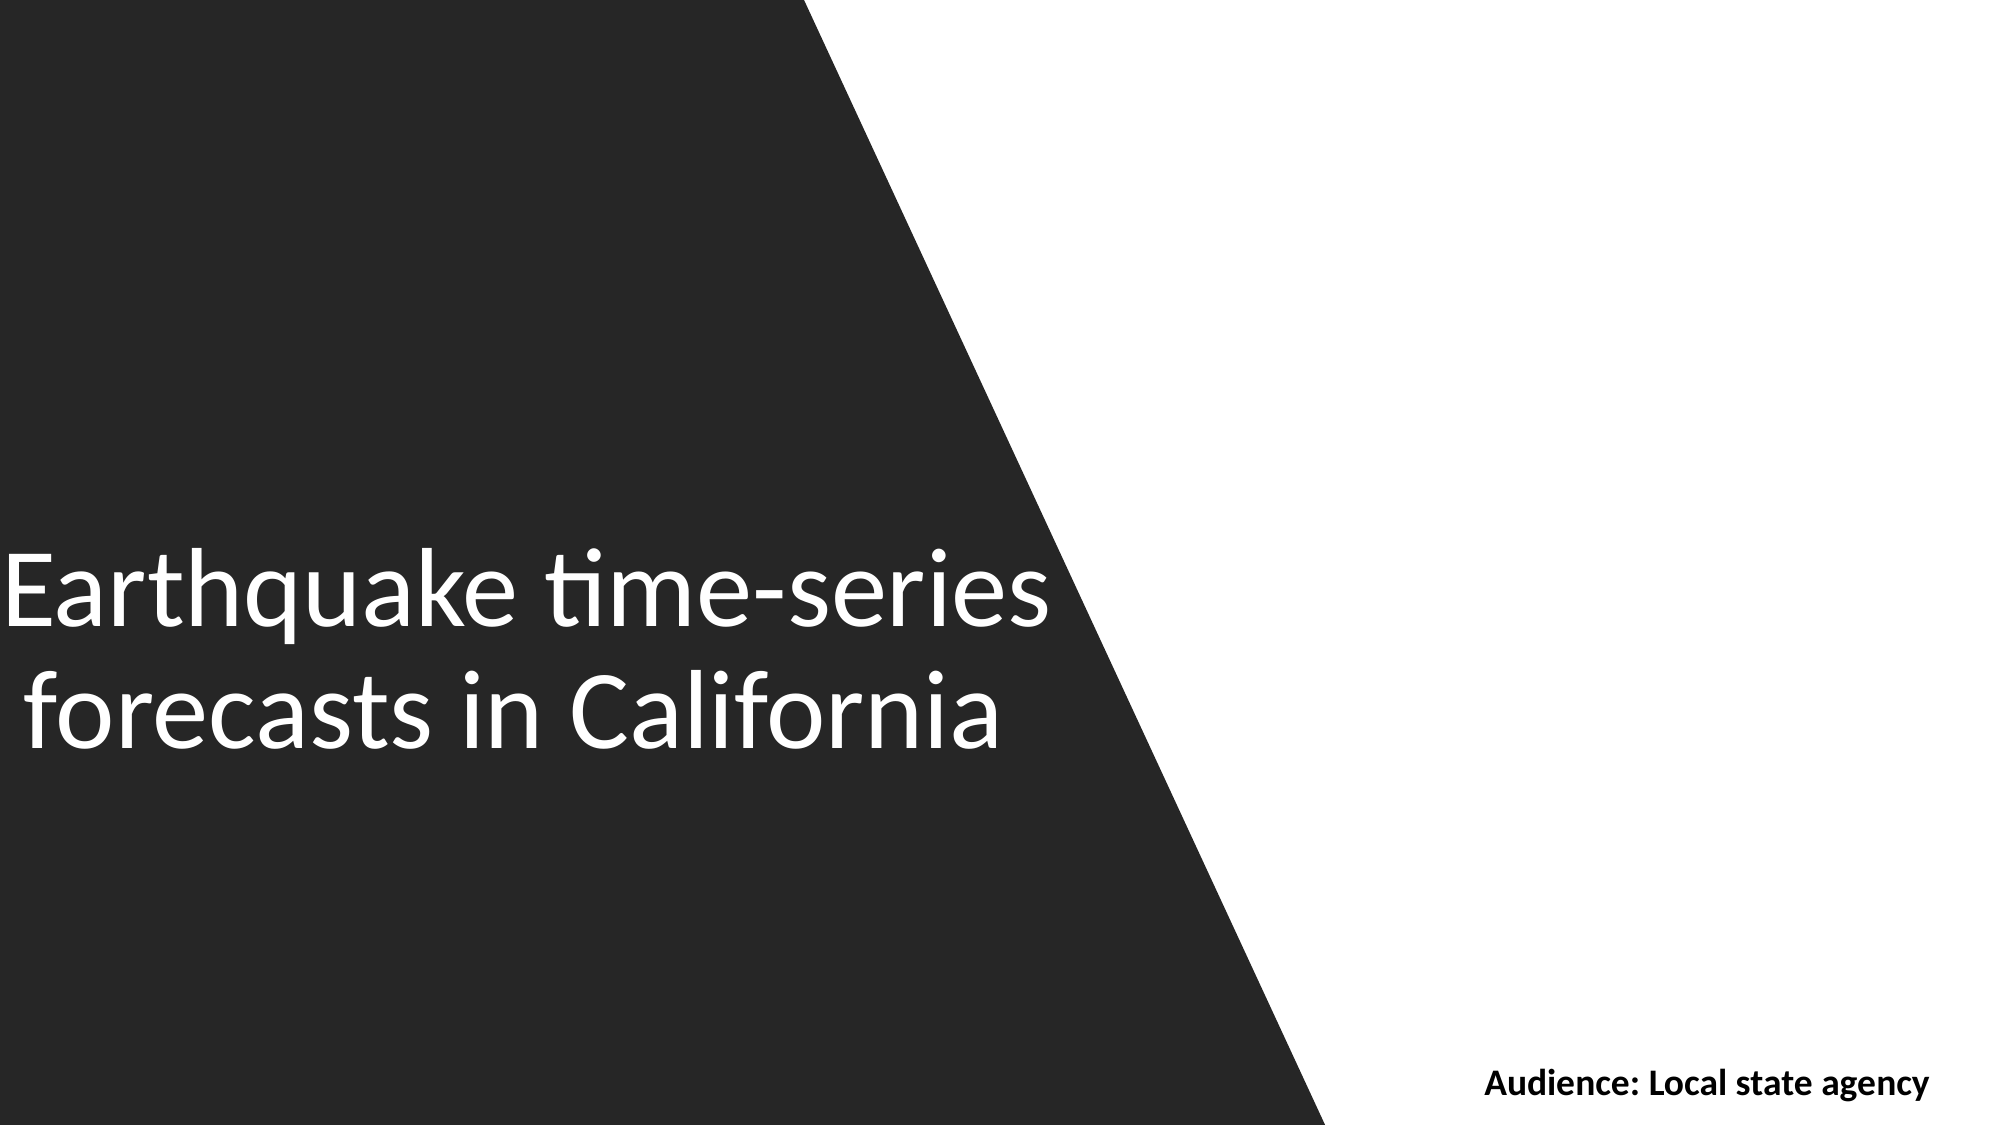

Earthquake time-series forecasts in California

Audience: Local state agency